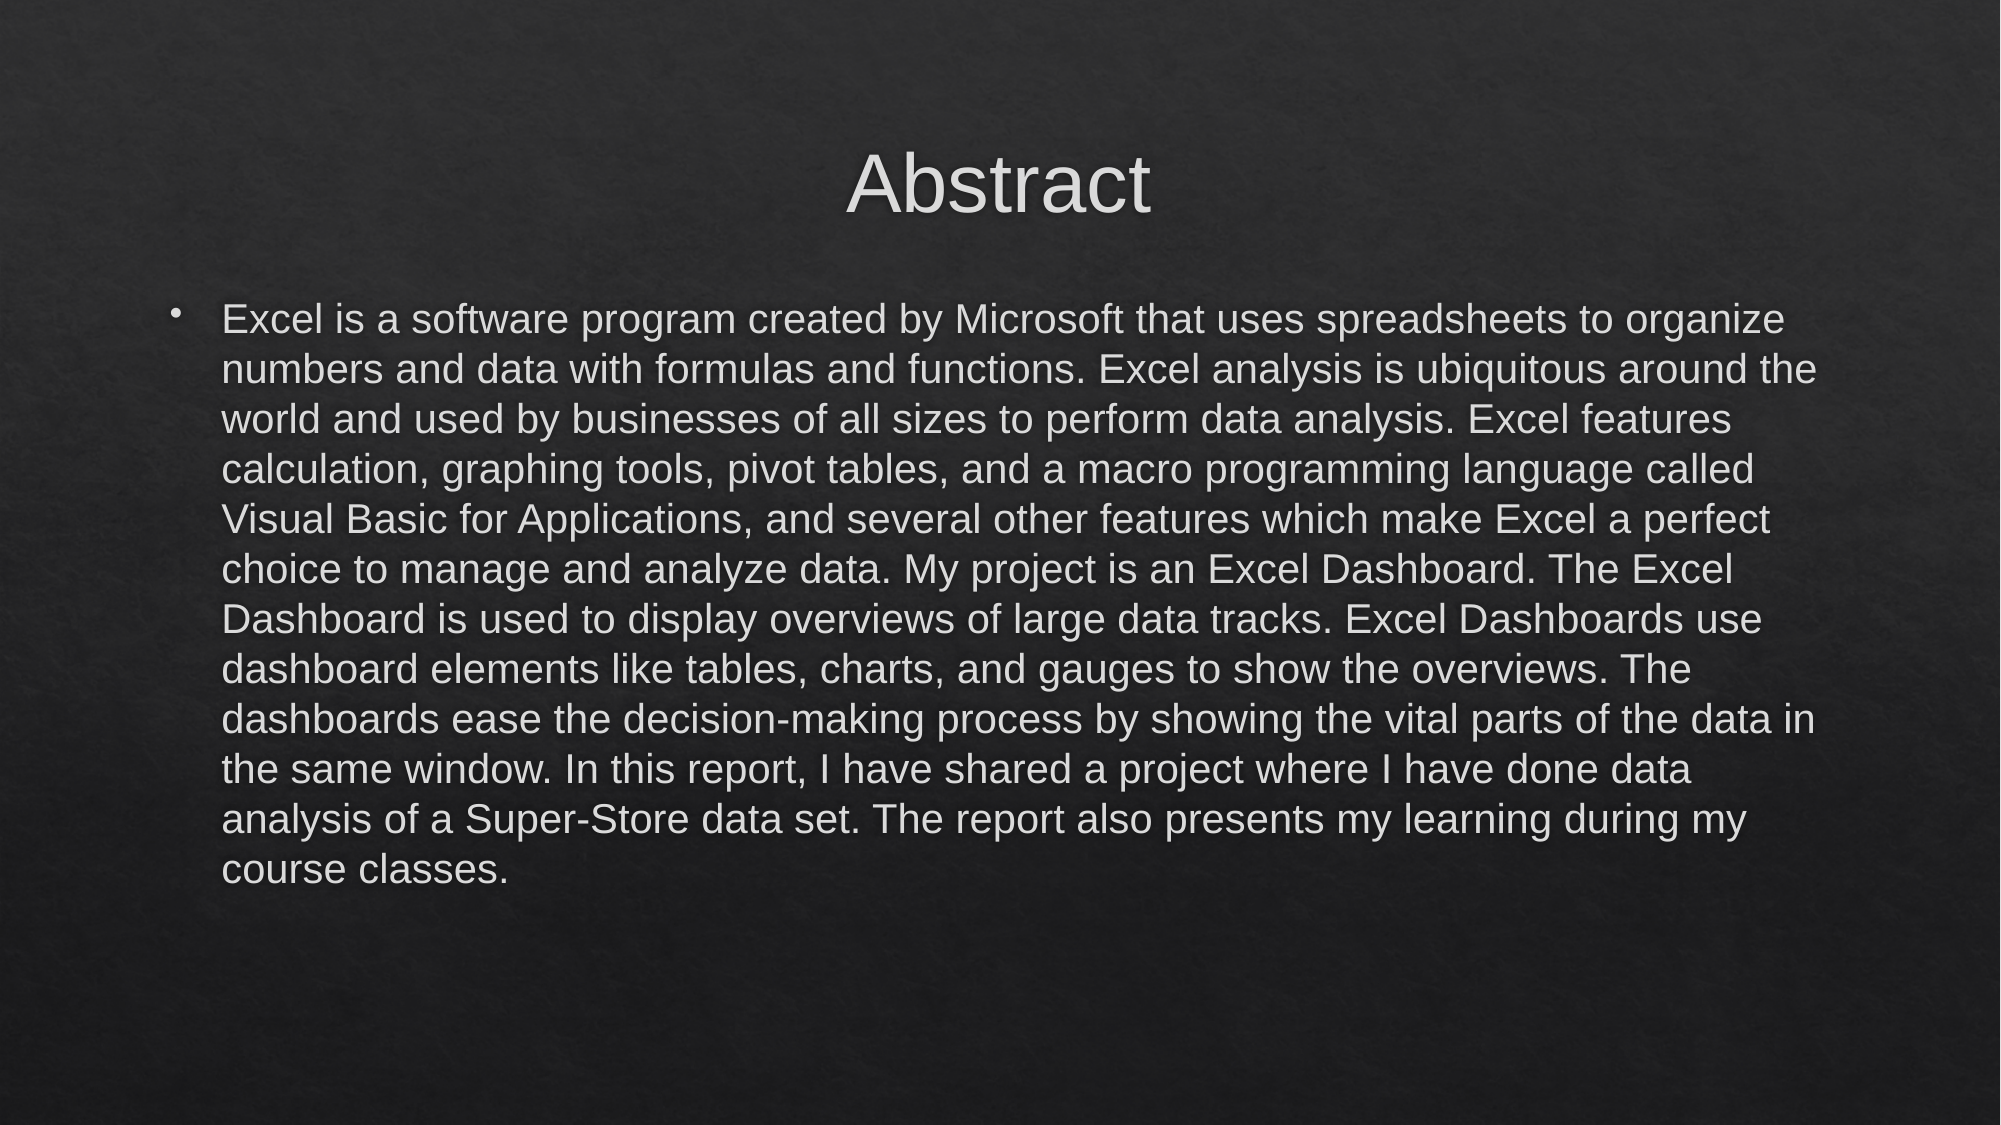

# Abstract
Excel is a software program created by Microsoft that uses spreadsheets to organize numbers and data with formulas and functions. Excel analysis is ubiquitous around the world and used by businesses of all sizes to perform data analysis. Excel features calculation, graphing tools, pivot tables, and a macro programming language called Visual Basic for Applications, and several other features which make Excel a perfect choice to manage and analyze data. My project is an Excel Dashboard. The Excel Dashboard is used to display overviews of large data tracks. Excel Dashboards use dashboard elements like tables, charts, and gauges to show the overviews. The dashboards ease the decision-making process by showing the vital parts of the data in the same window. In this report, I have shared a project where I have done data analysis of a Super-Store data set. The report also presents my learning during my course classes.